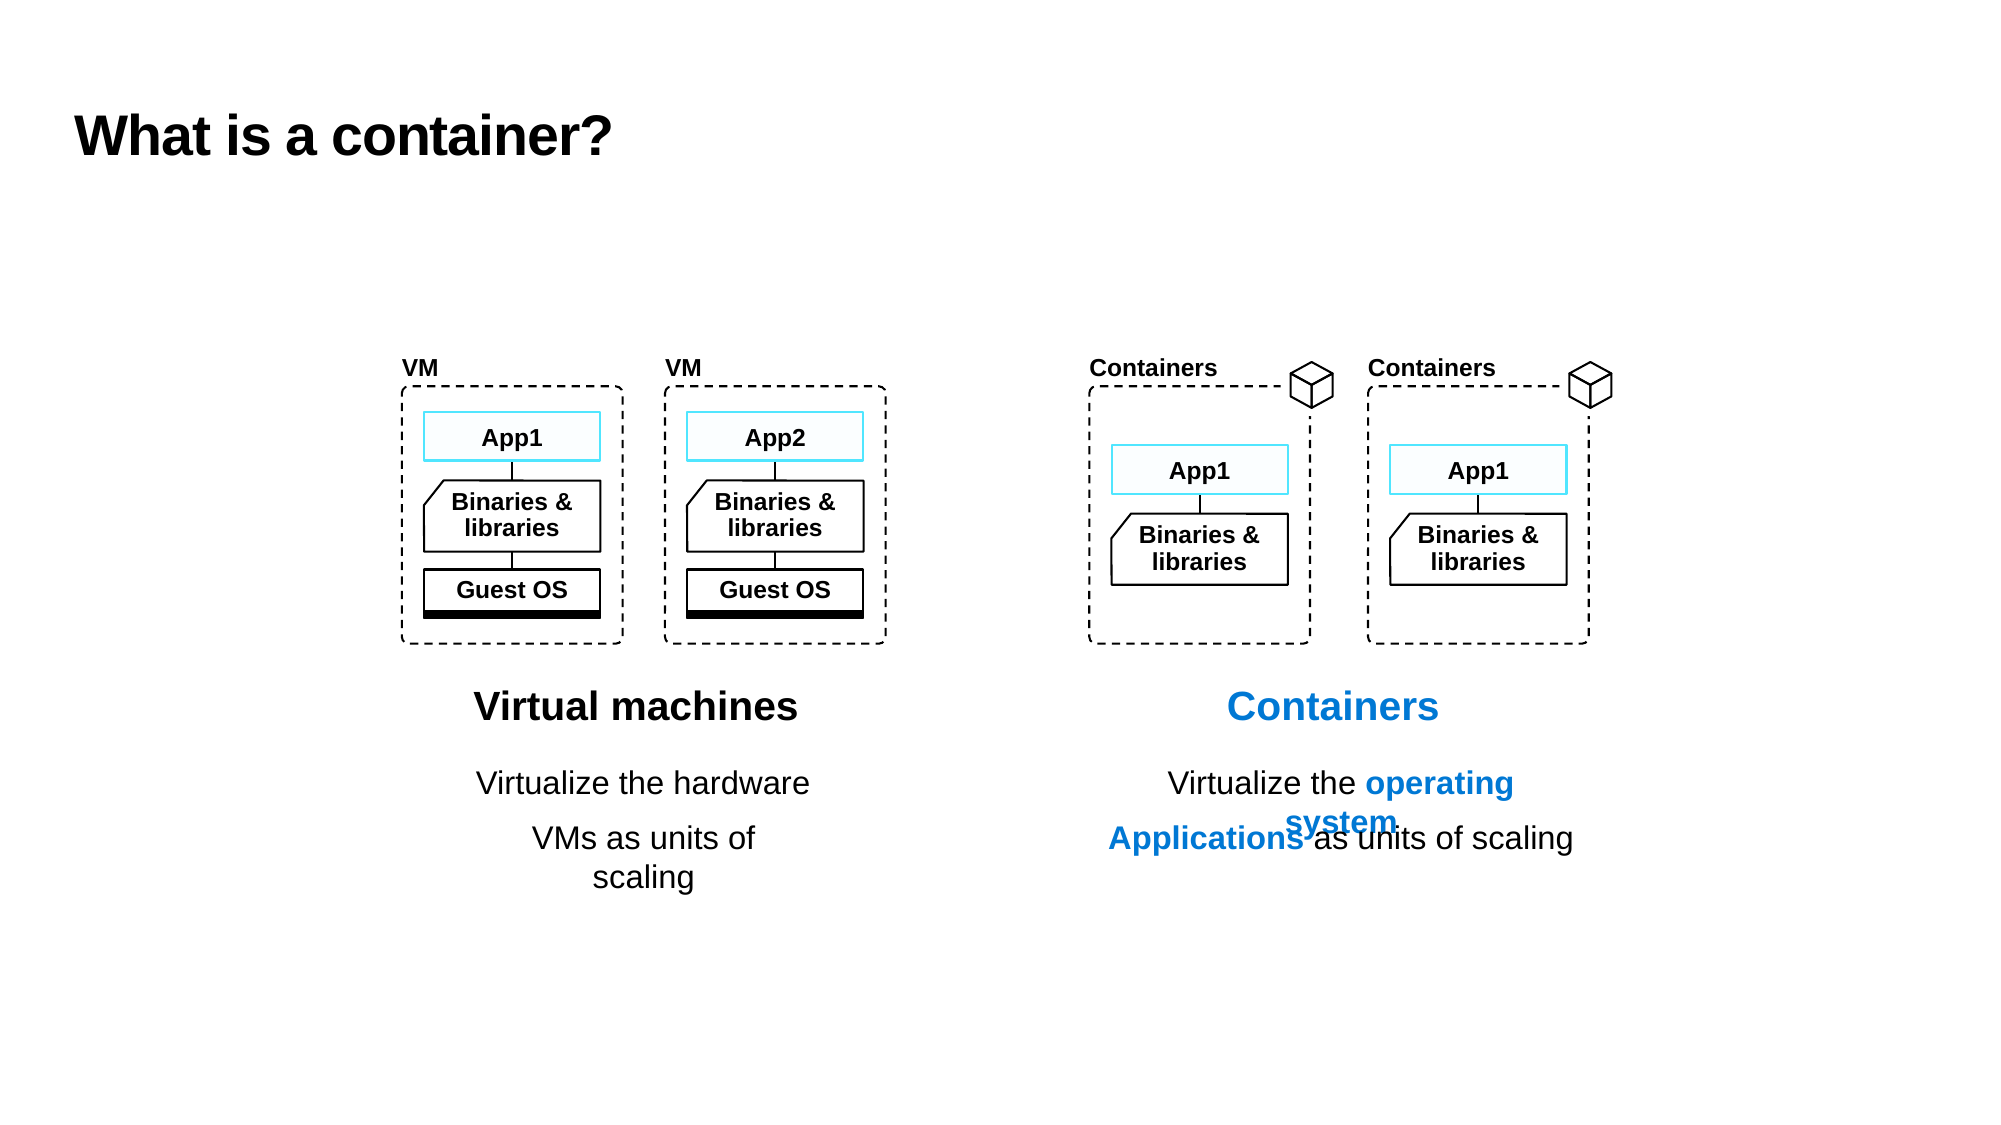

# What is a container?
Containers
Containers

App1
App1

Binaries & libraries
Binaries & libraries
VM
VM

App1
App2

Binaries & libraries
Binaries & libraries

Guest OS
Guest OS
Containers
Virtual machines
Virtualize the hardware
Virtualize the operating system
Applications as units of scaling
VMs as units of scaling